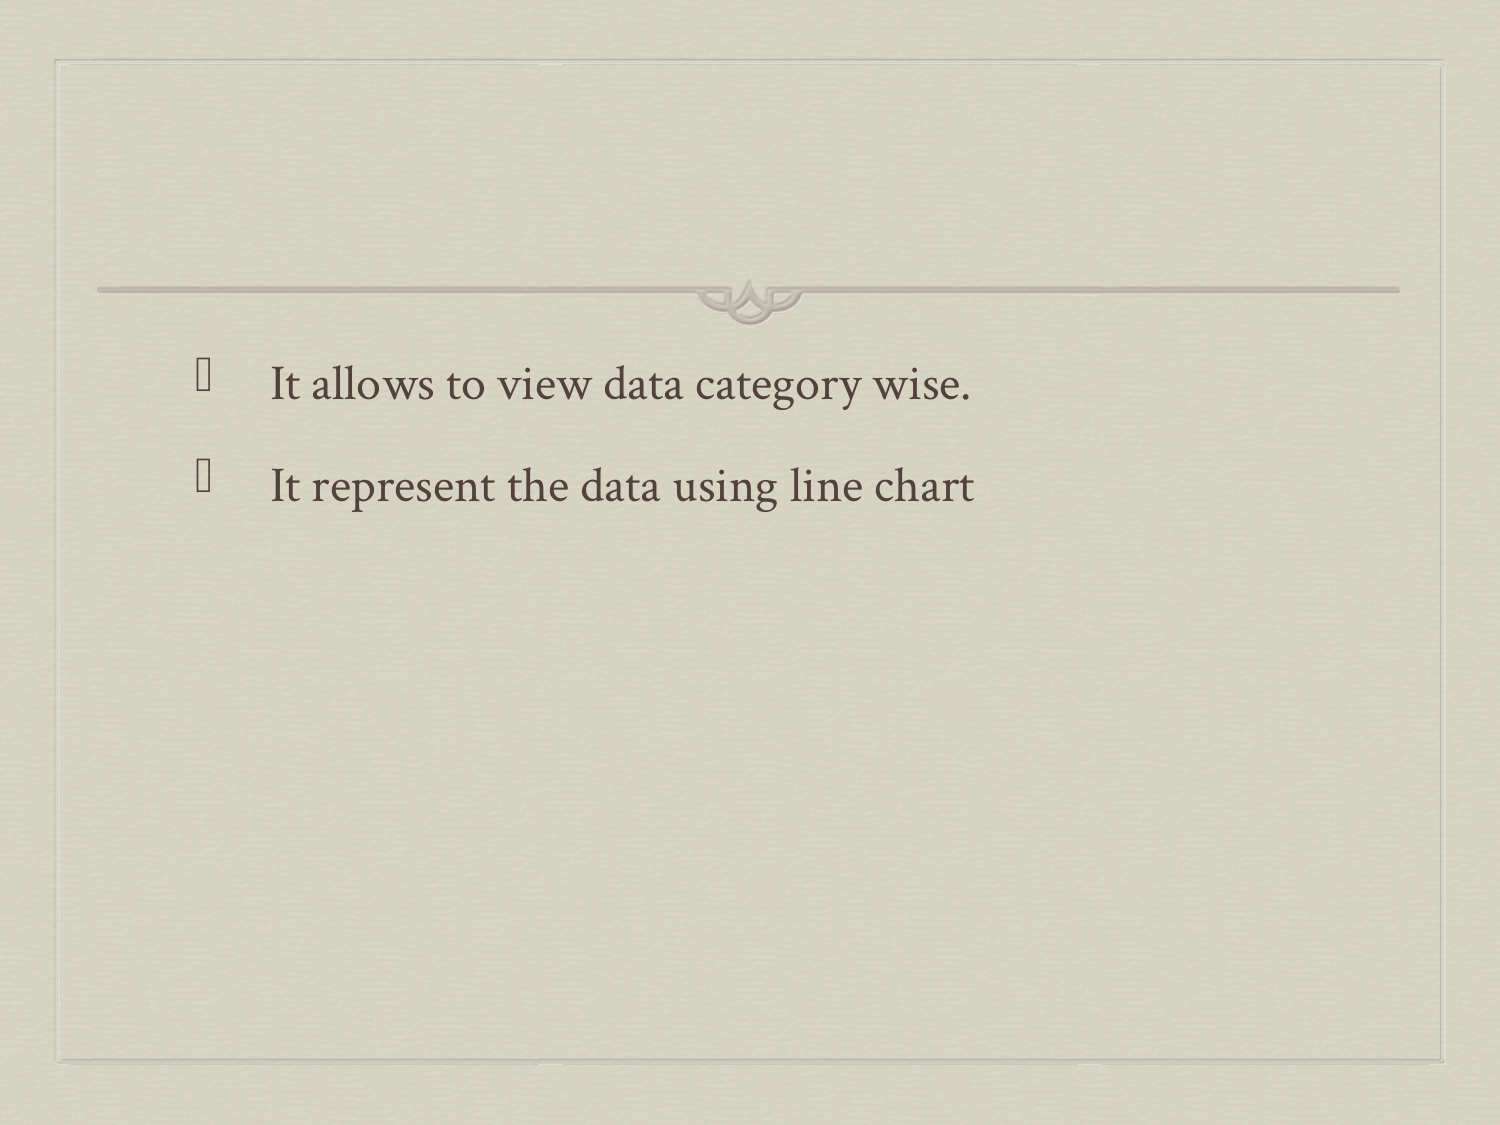

It allows to view data category wise.
It represent the data using line chart